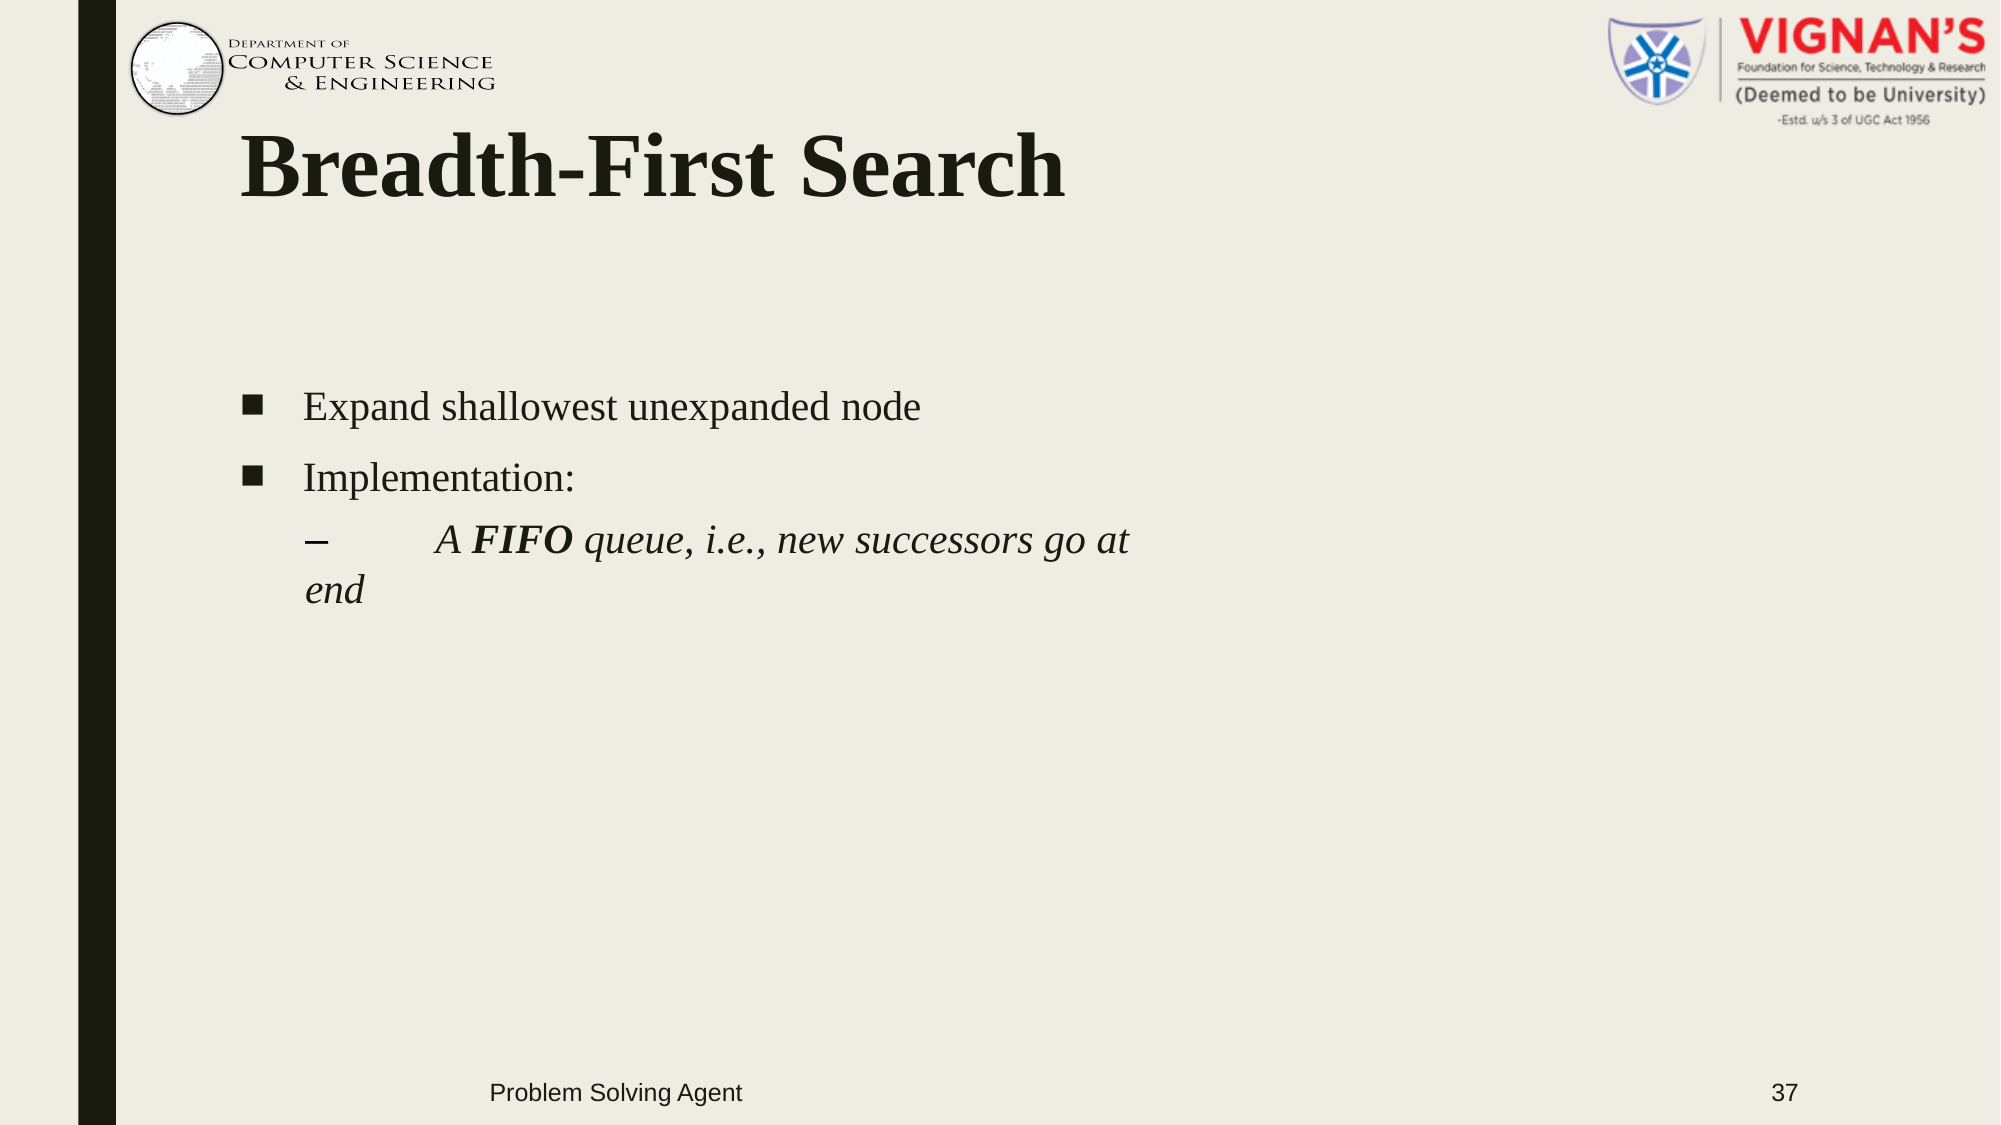

# Breadth-First Search
Expand shallowest unexpanded node
Implementation:
–	A FIFO queue, i.e., new successors go at end
Problem Solving Agent
37